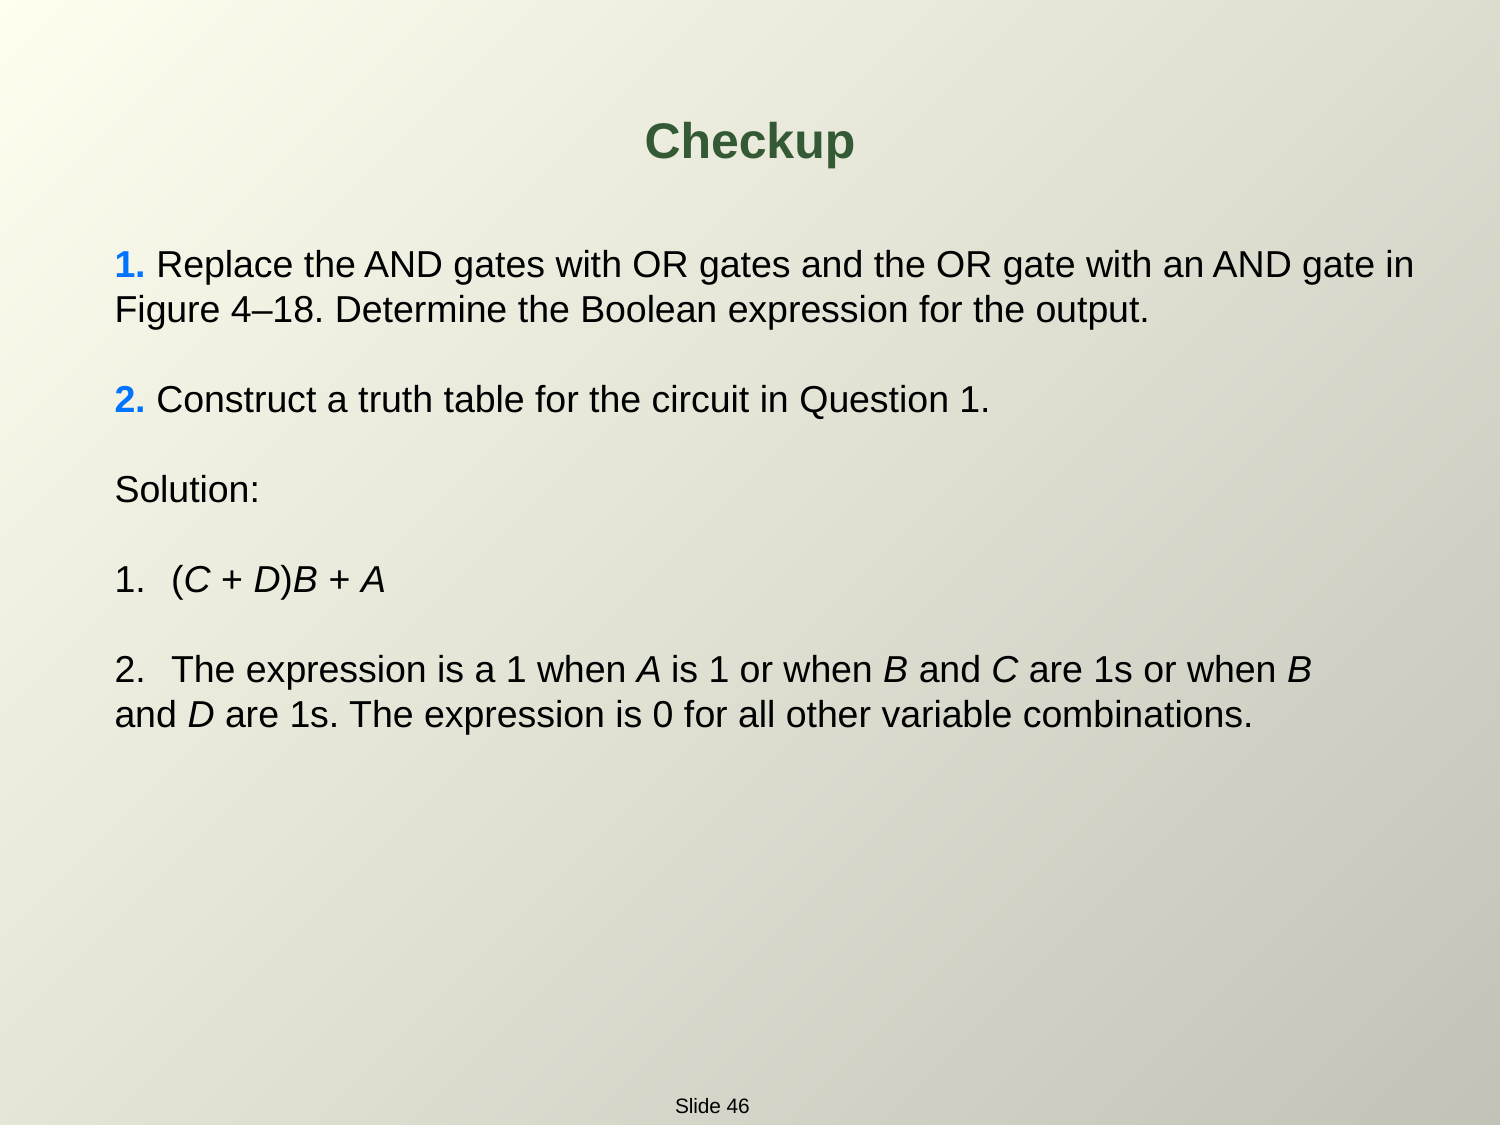

# Checkup
1. Replace the AND gates with OR gates and the OR gate with an AND gate in Figure 4–18. Determine the Boolean expression for the output.

2. Construct a truth table for the circuit in Question 1.

Solution:

(C + D)B + A

The expression is a 1 when A is 1 or when B and C are 1s or when B
and D are 1s. The expression is 0 for all other variable combinations.